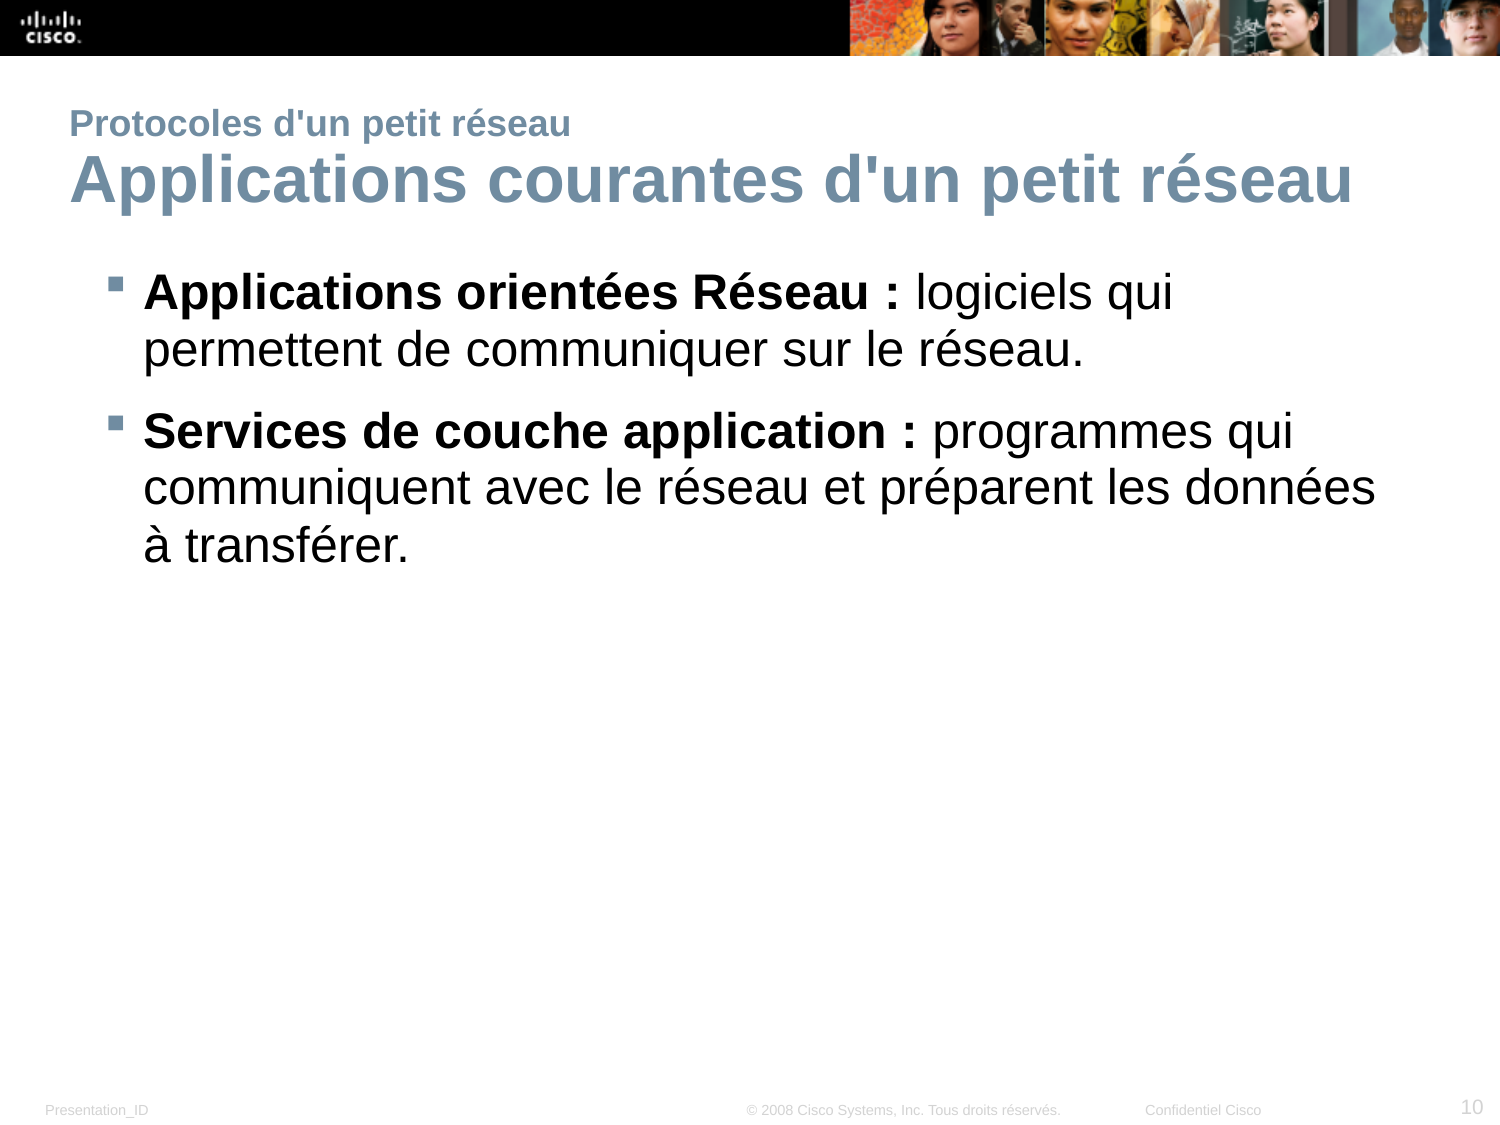

# Protocoles d'un petit réseau Applications courantes d'un petit réseau
Applications orientées Réseau : logiciels qui permettent de communiquer sur le réseau.
Services de couche application : programmes qui communiquent avec le réseau et préparent les données à transférer.